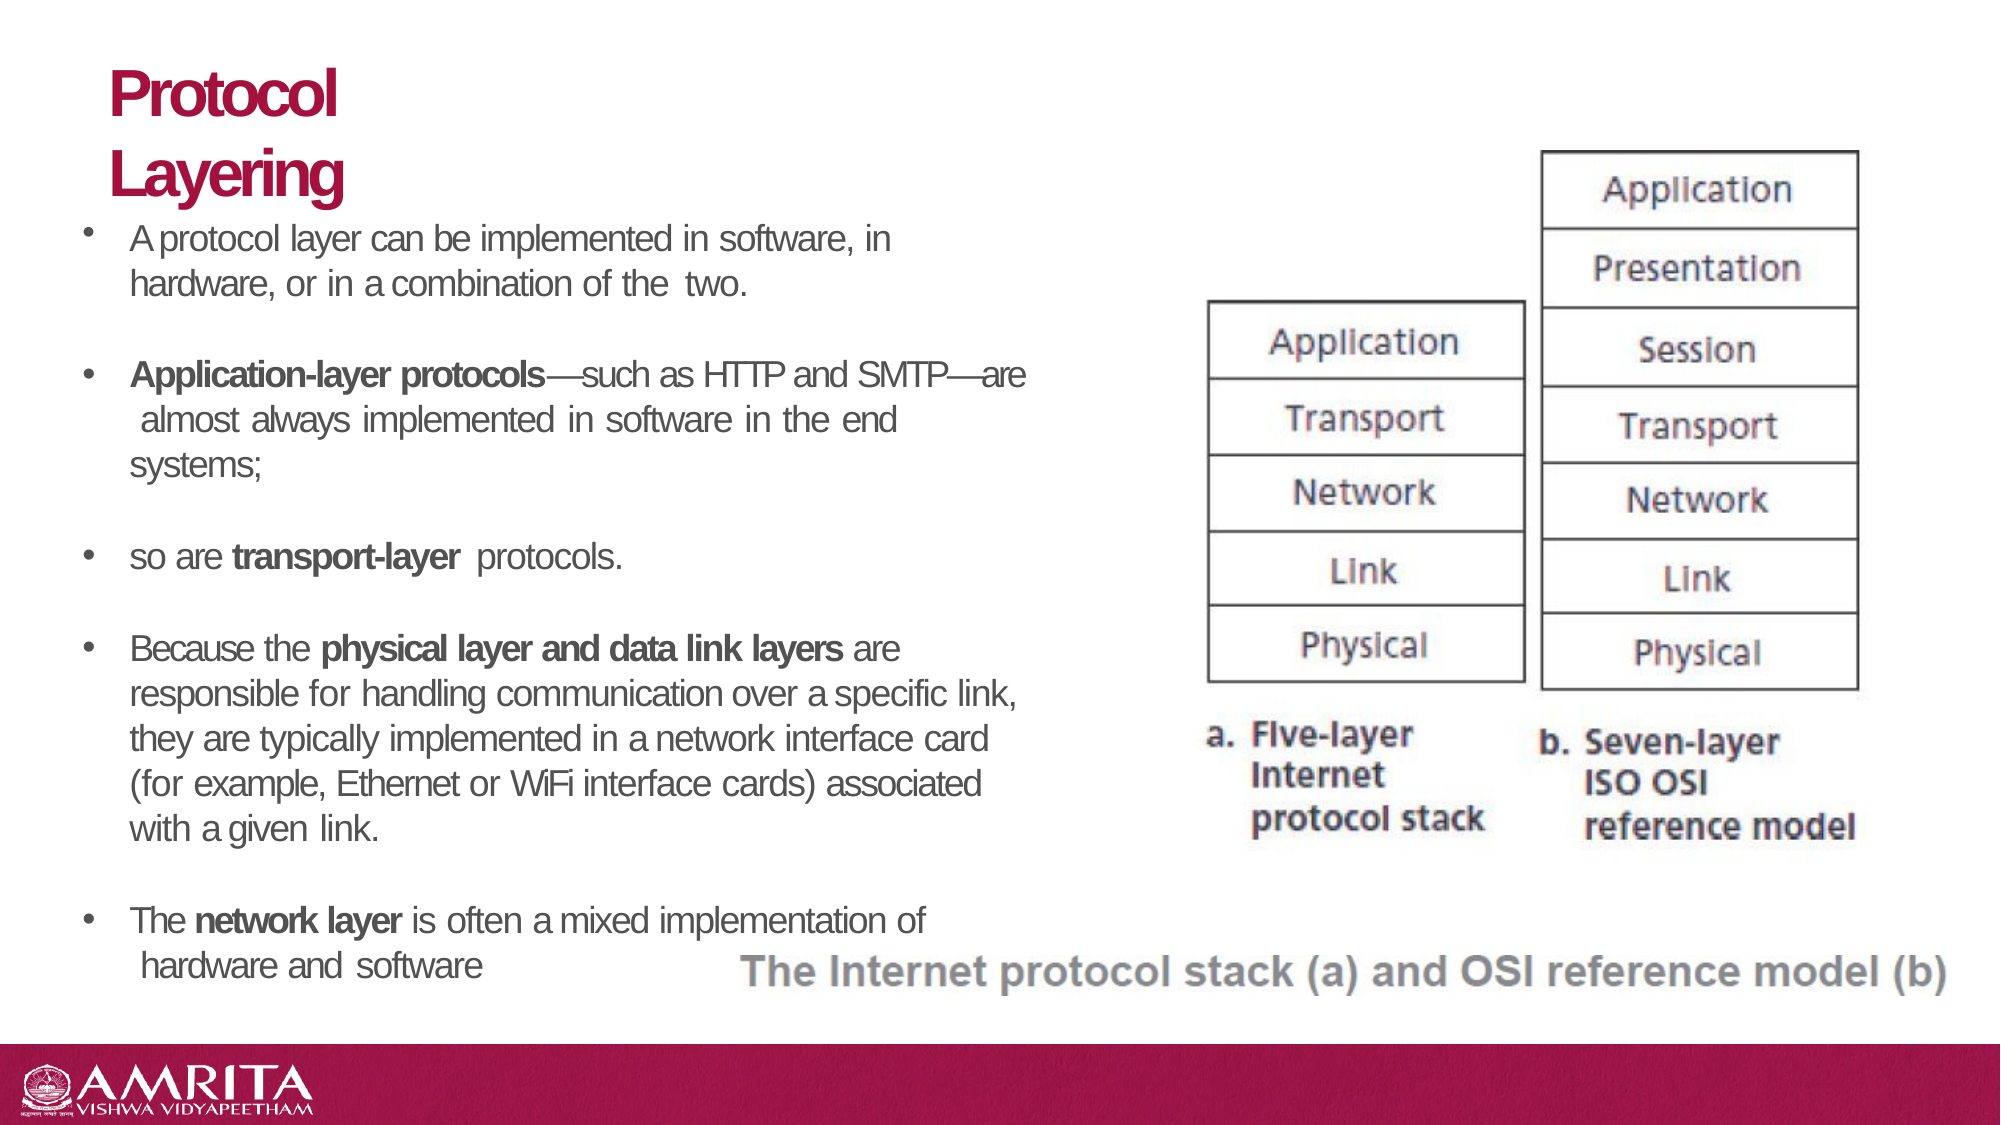

# Protocol Layering

A protocol layer can be implemented in software, in  hardware, or in a combination of the two.

Application-layer protocols—such as HTTP and SMTP—are  almost always implemented in software in the end systems;

so are transport-layer protocols.

Because the physical layer and data link layers are  responsible for handling communication over a specific link,  they are typically implemented in a network interface card  (for example, Ethernet or WiFi interface cards) associated  with a given link.

The network layer is often a mixed implementation of  hardware and software